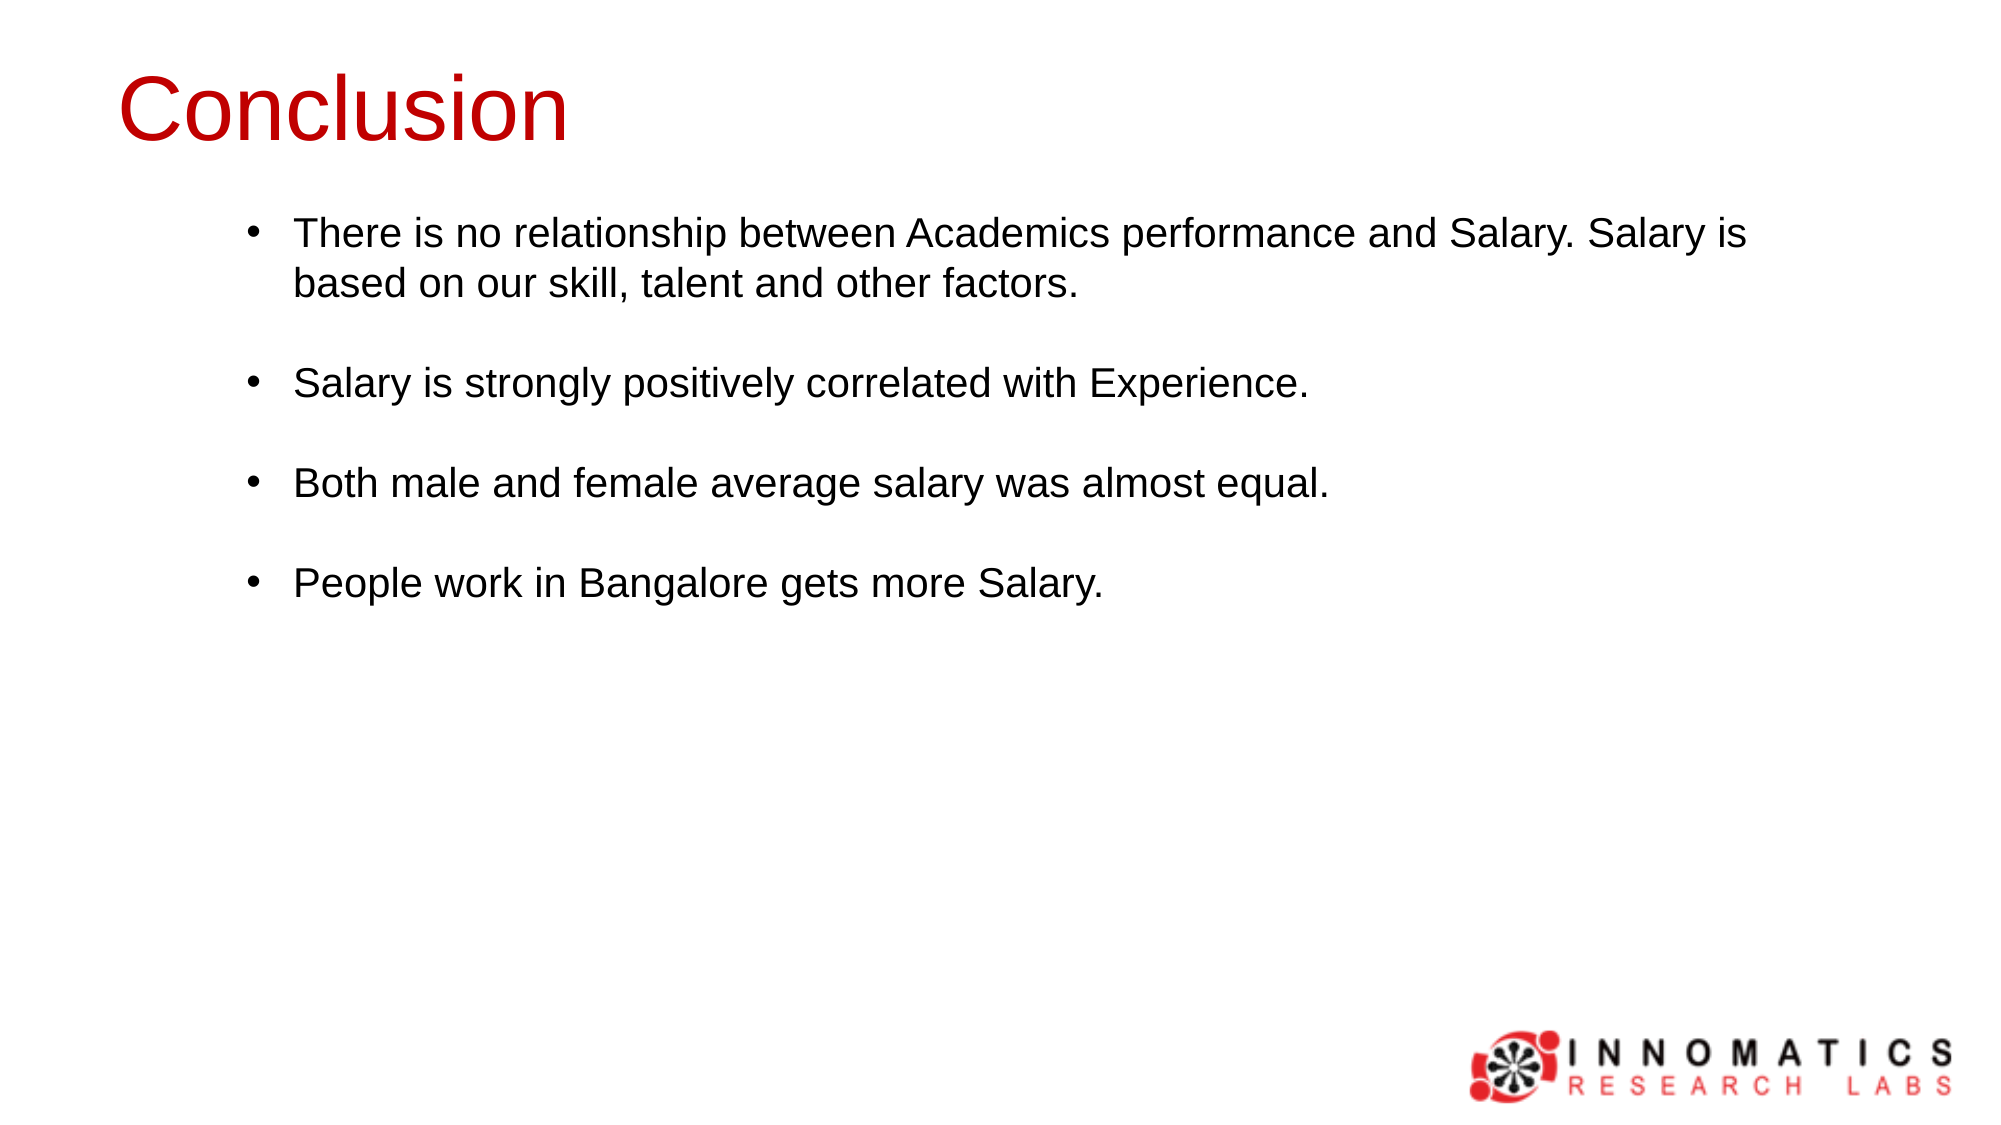

Conclusion
There is no relationship between Academics performance and Salary. Salary is based on our skill, talent and other factors.

Salary is strongly positively correlated with Experience.

Both male and female average salary was almost equal.

People work in Bangalore gets more Salary.